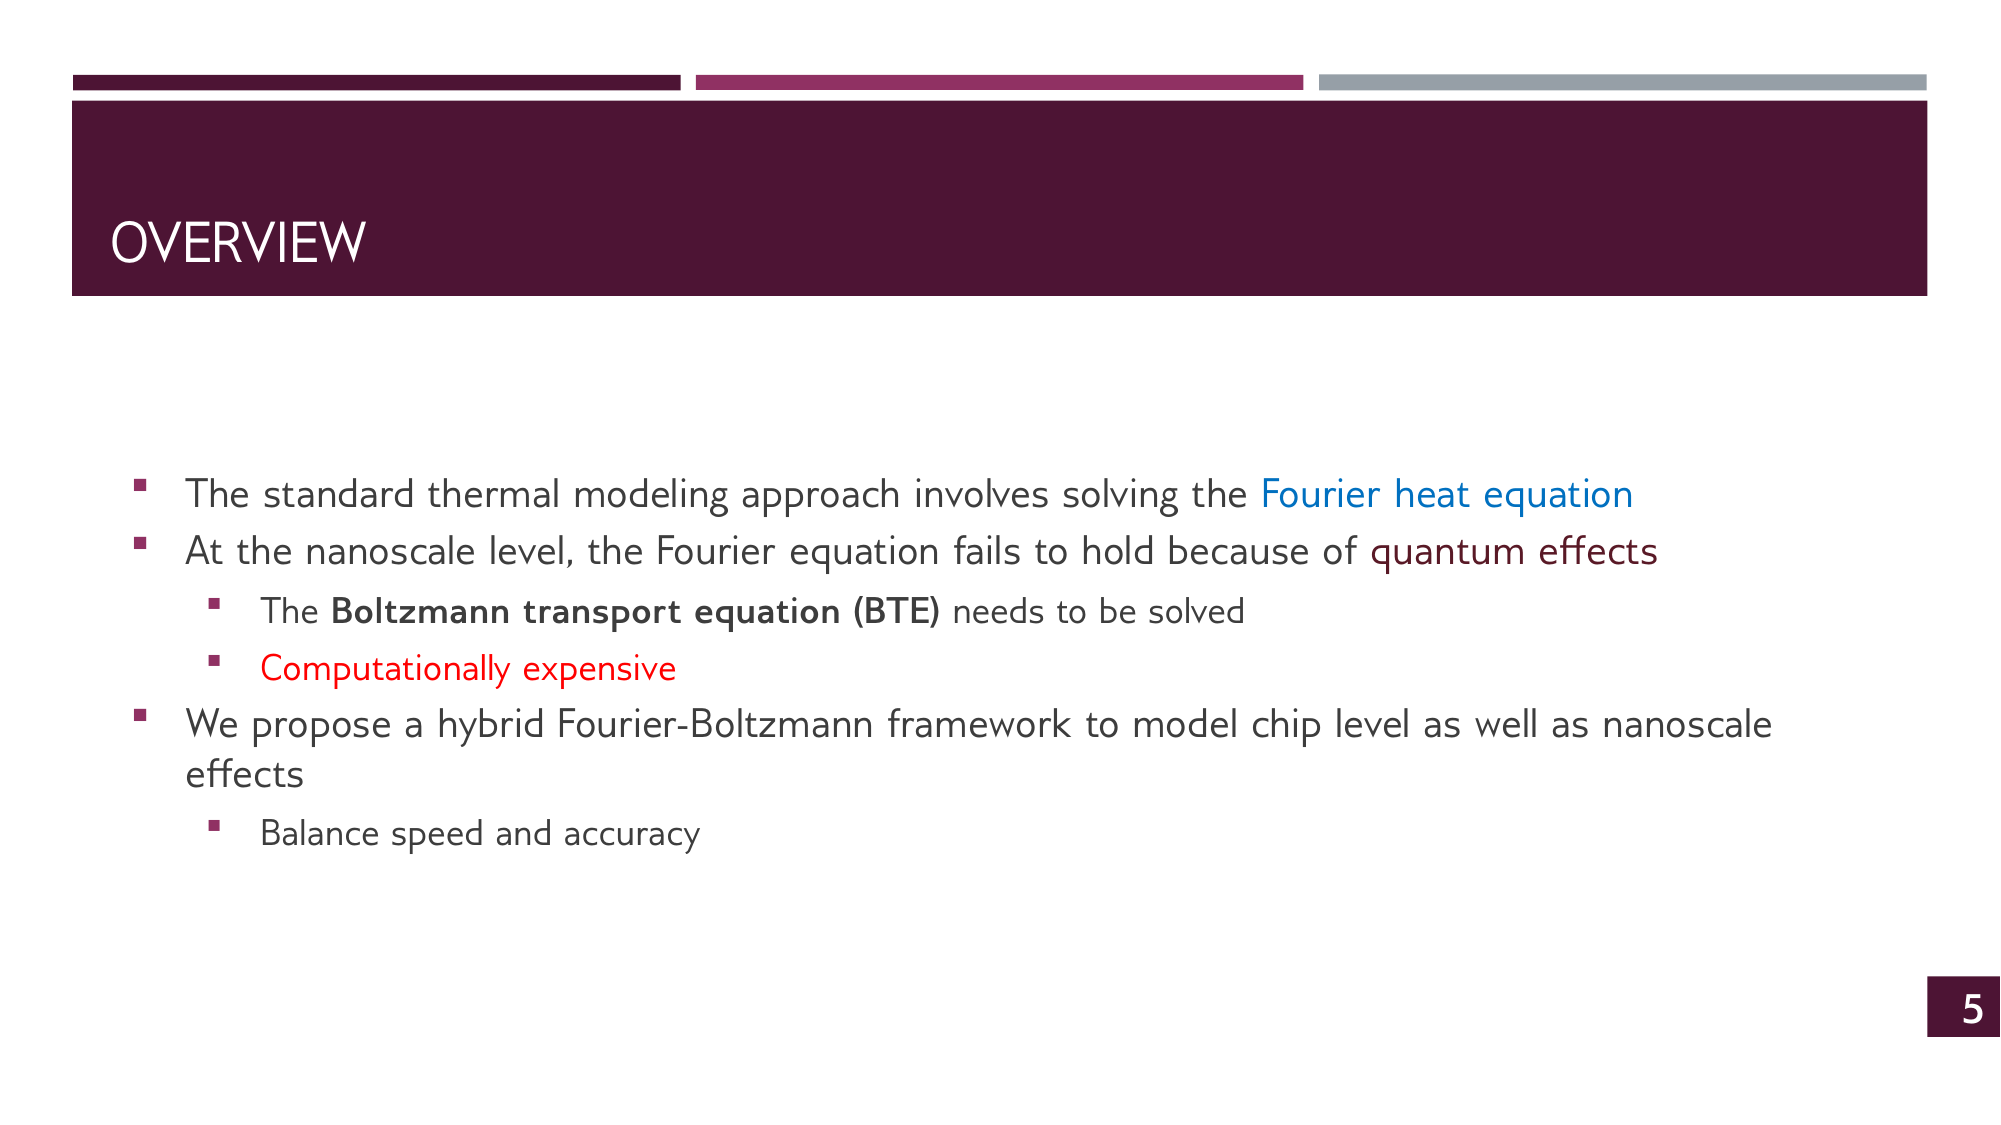

# OVERVIEW
The standard thermal modeling approach involves solving the Fourier heat equation
At the nanoscale level, the Fourier equation fails to hold because of quantum effects
The Boltzmann transport equation (BTE) needs to be solved
Computationally expensive
We propose a hybrid Fourier-Boltzmann framework to model chip level as well as nanoscale effects
Balance speed and accuracy
5